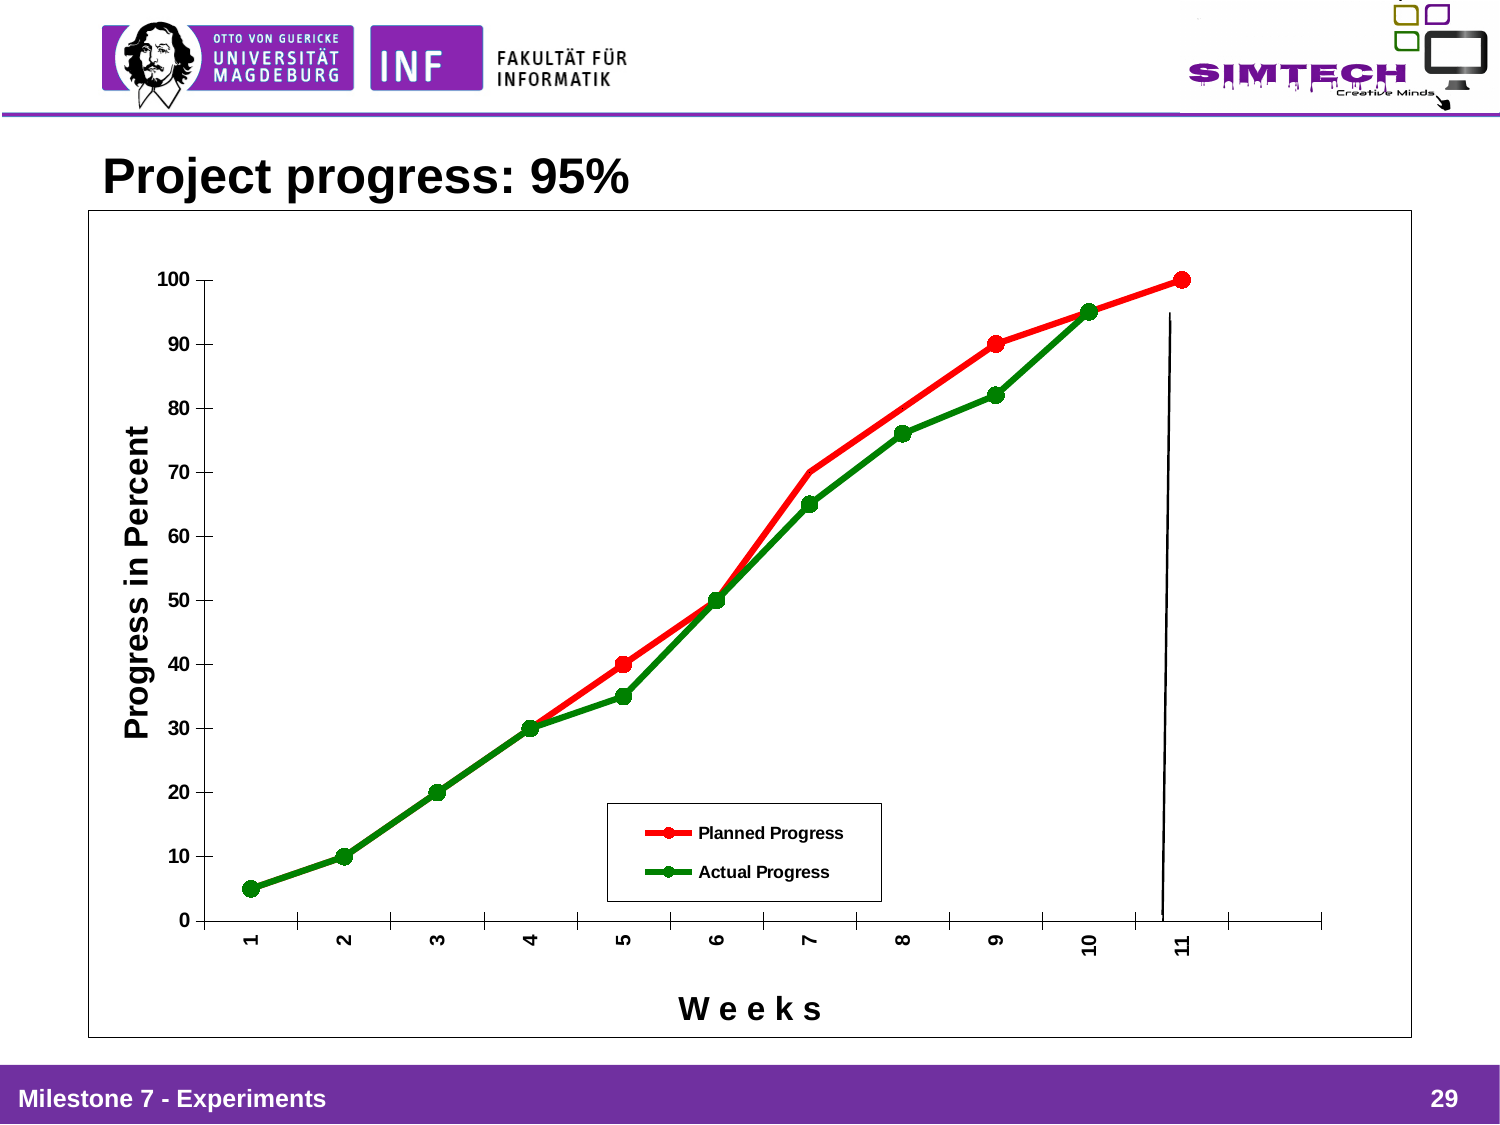

# Project progress: 95%

[unsupported chart]

Milestone 7 - Experiments